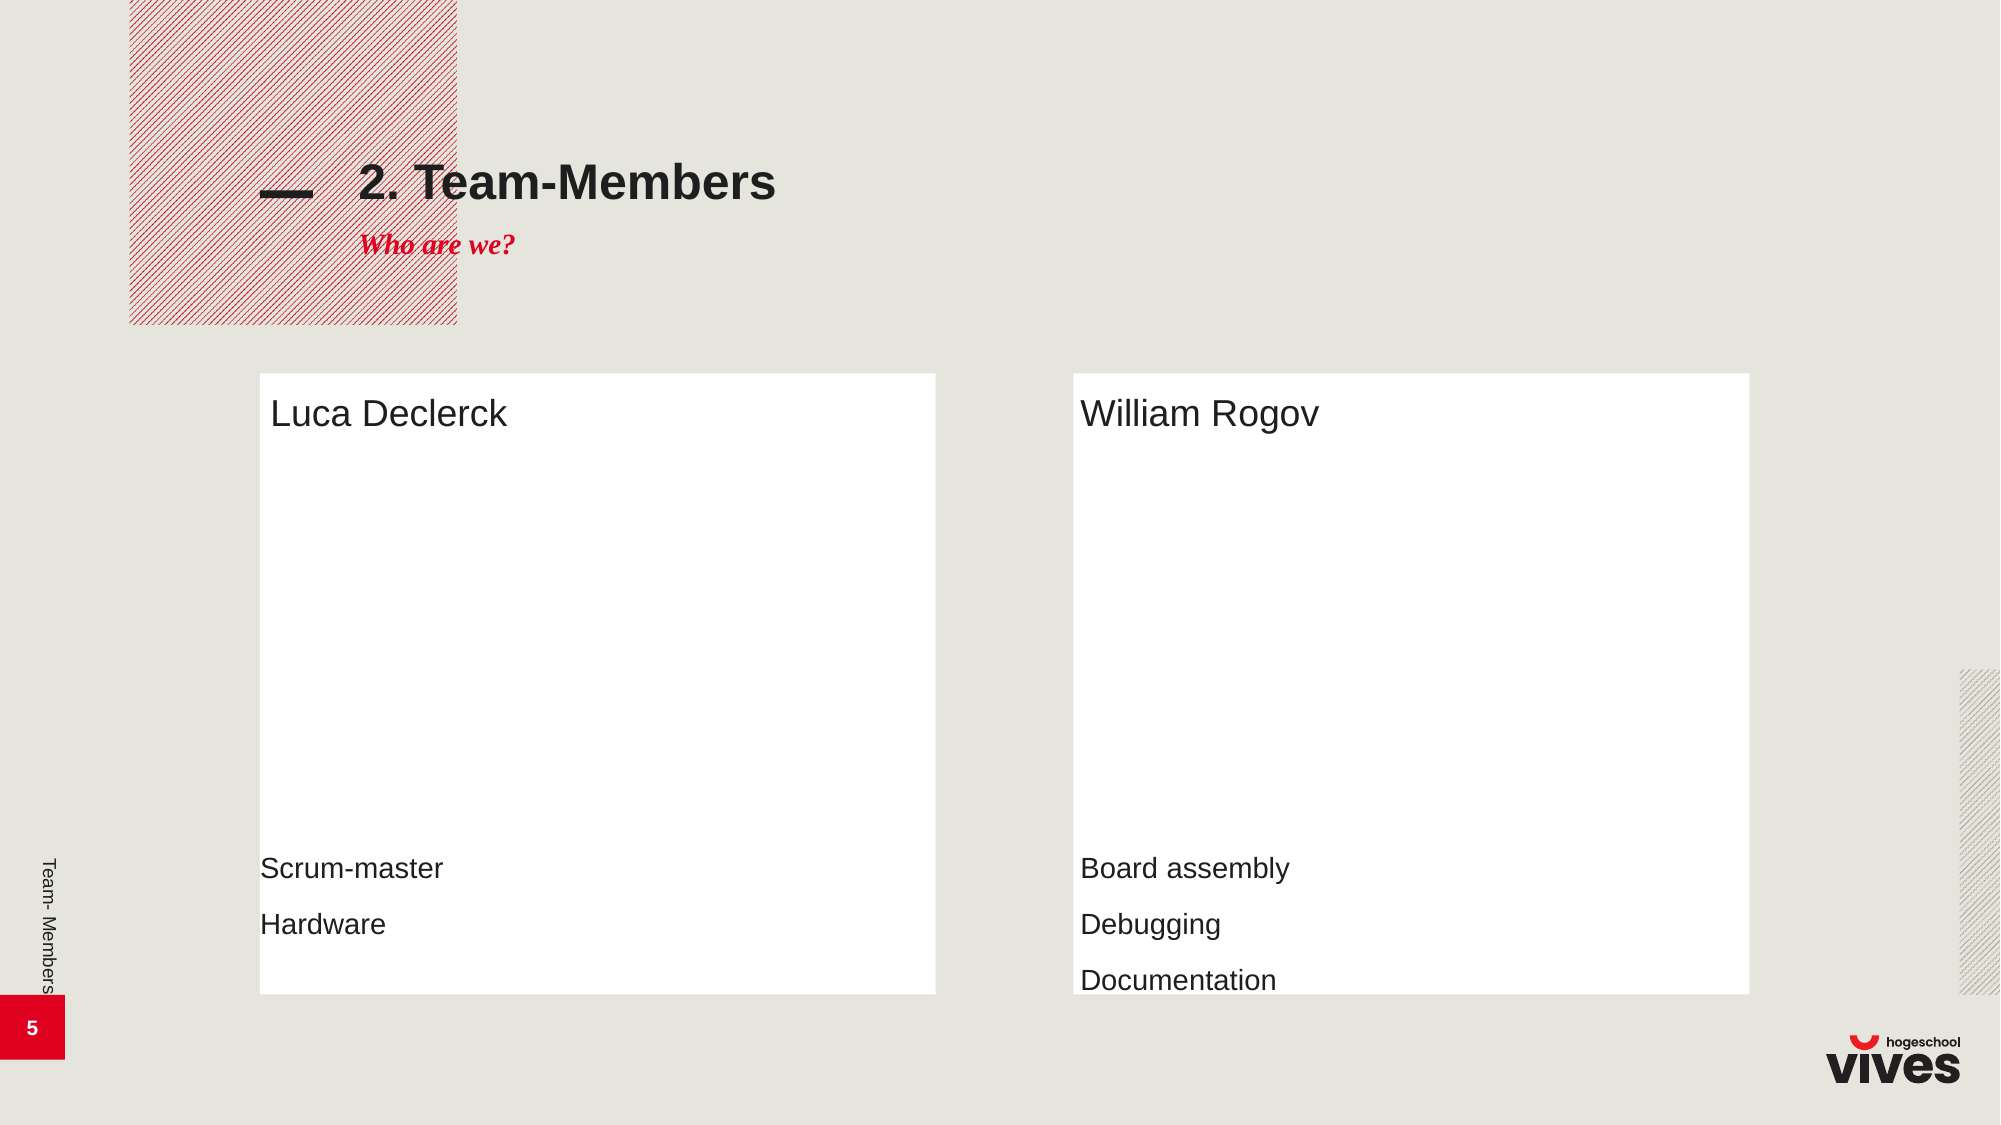

# 2. Team-Members
Who are we?

William Rogov

Board assembly
Debugging
Documentation
 Luca Declerck

Scrum-master
Hardware

Team- Members